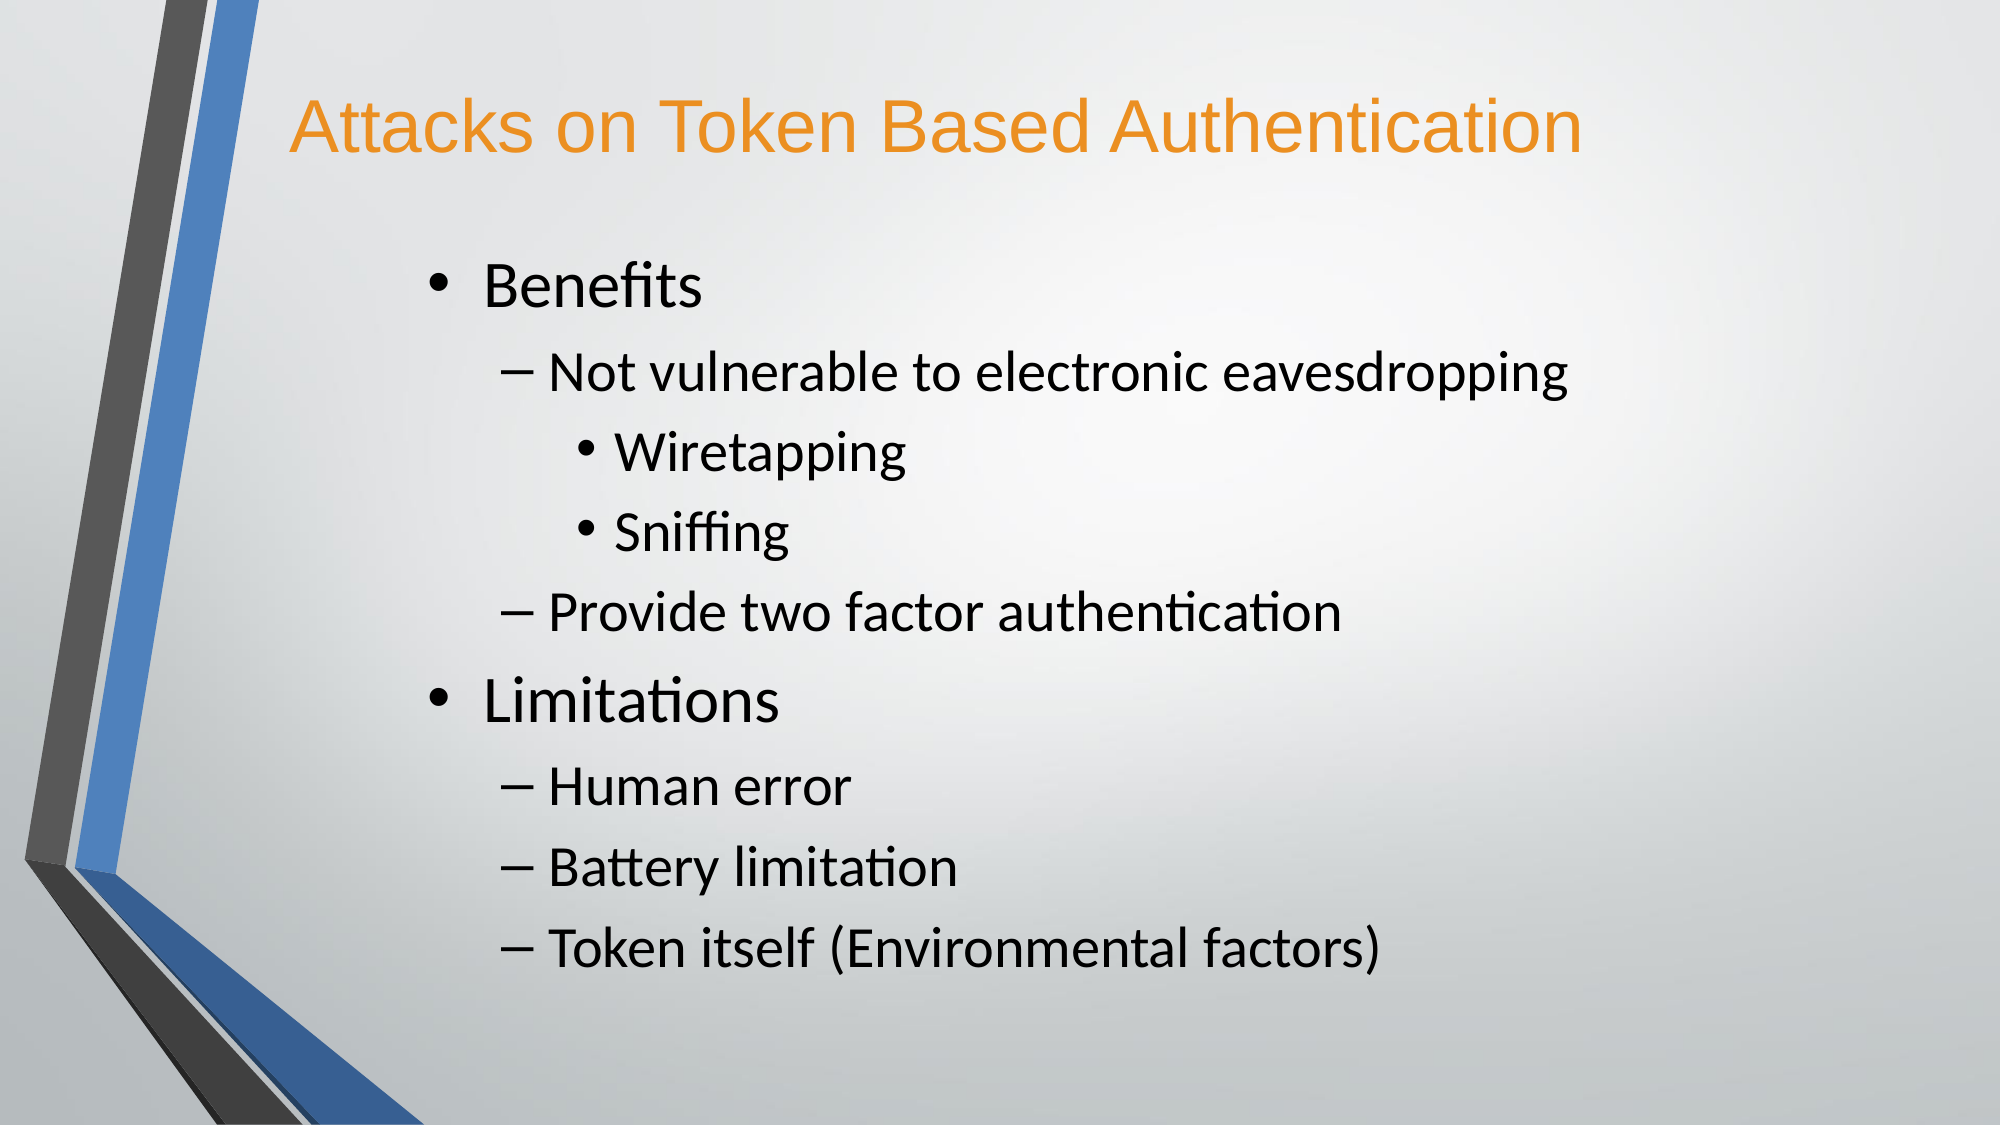

Attacks on Token Based Authentication
Benefits
Not vulnerable to electronic eavesdropping
Wiretapping
Sniffing
Provide two factor authentication
Limitations
Human error
Battery limitation
Token itself (Environmental factors)